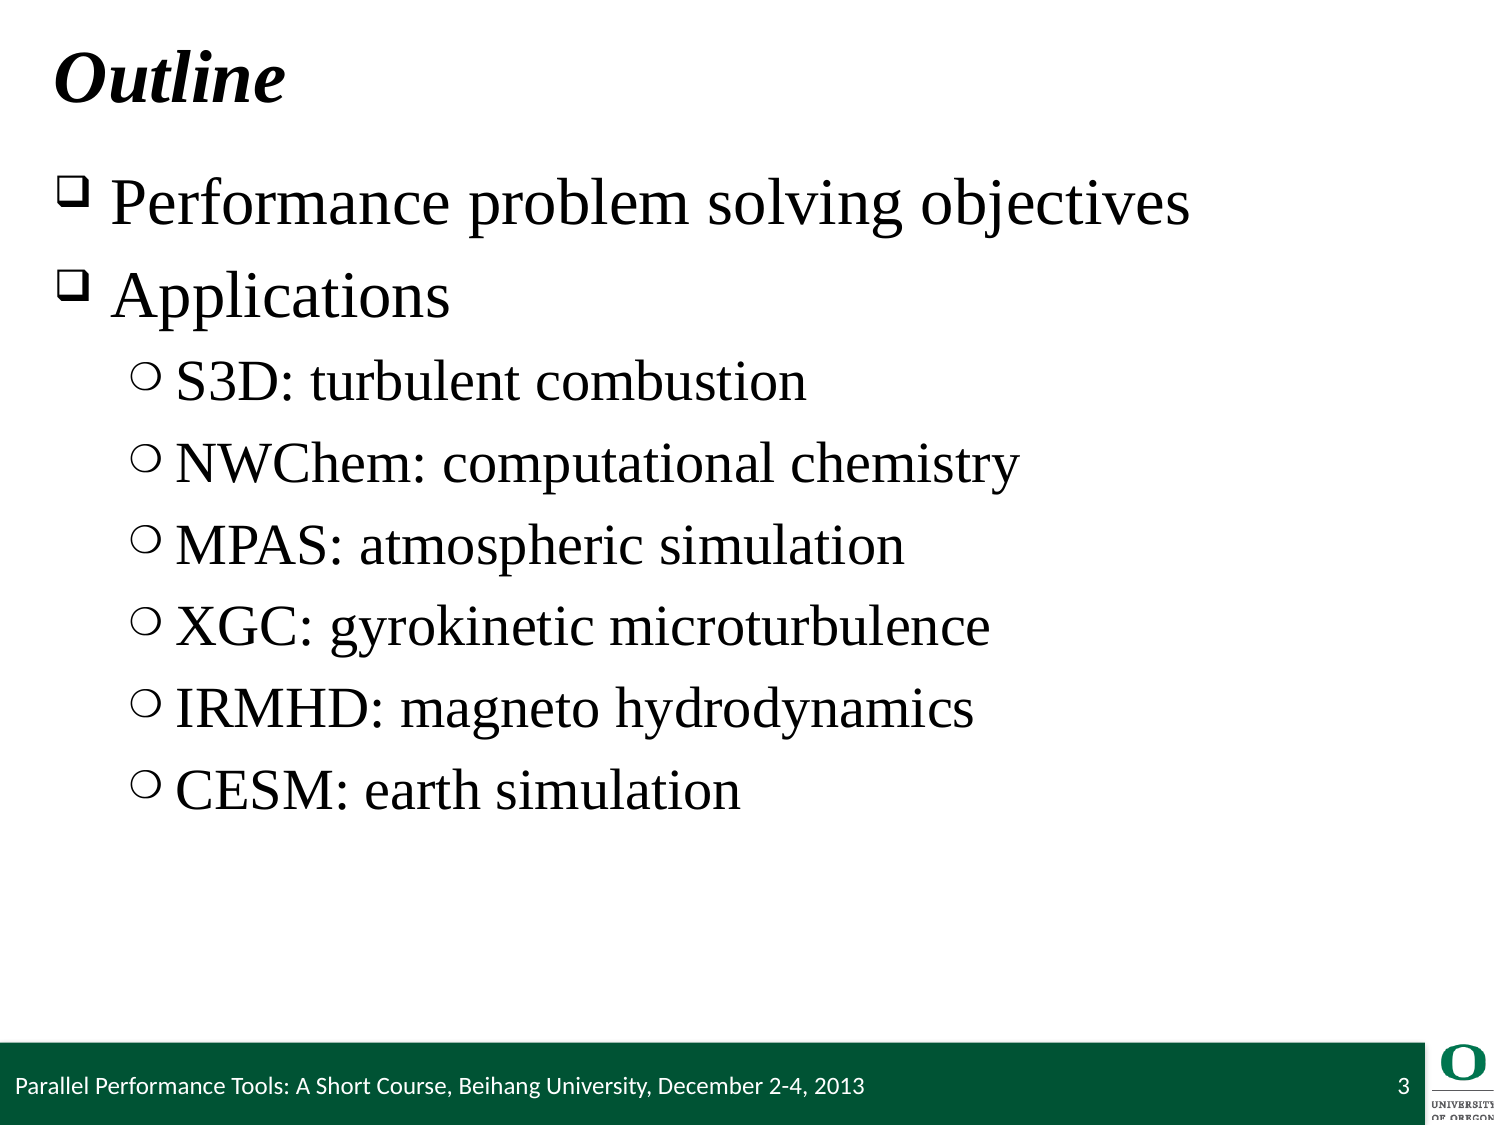

# Outline
Performance problem solving objectives
Applications
S3D: turbulent combustion
NWChem: computational chemistry
MPAS: atmospheric simulation
XGC: gyrokinetic microturbulence
IRMHD: magneto hydrodynamics
CESM: earth simulation

Parallel Performance Tools: A Short Course, Beihang University, December 2-4, 2013
3